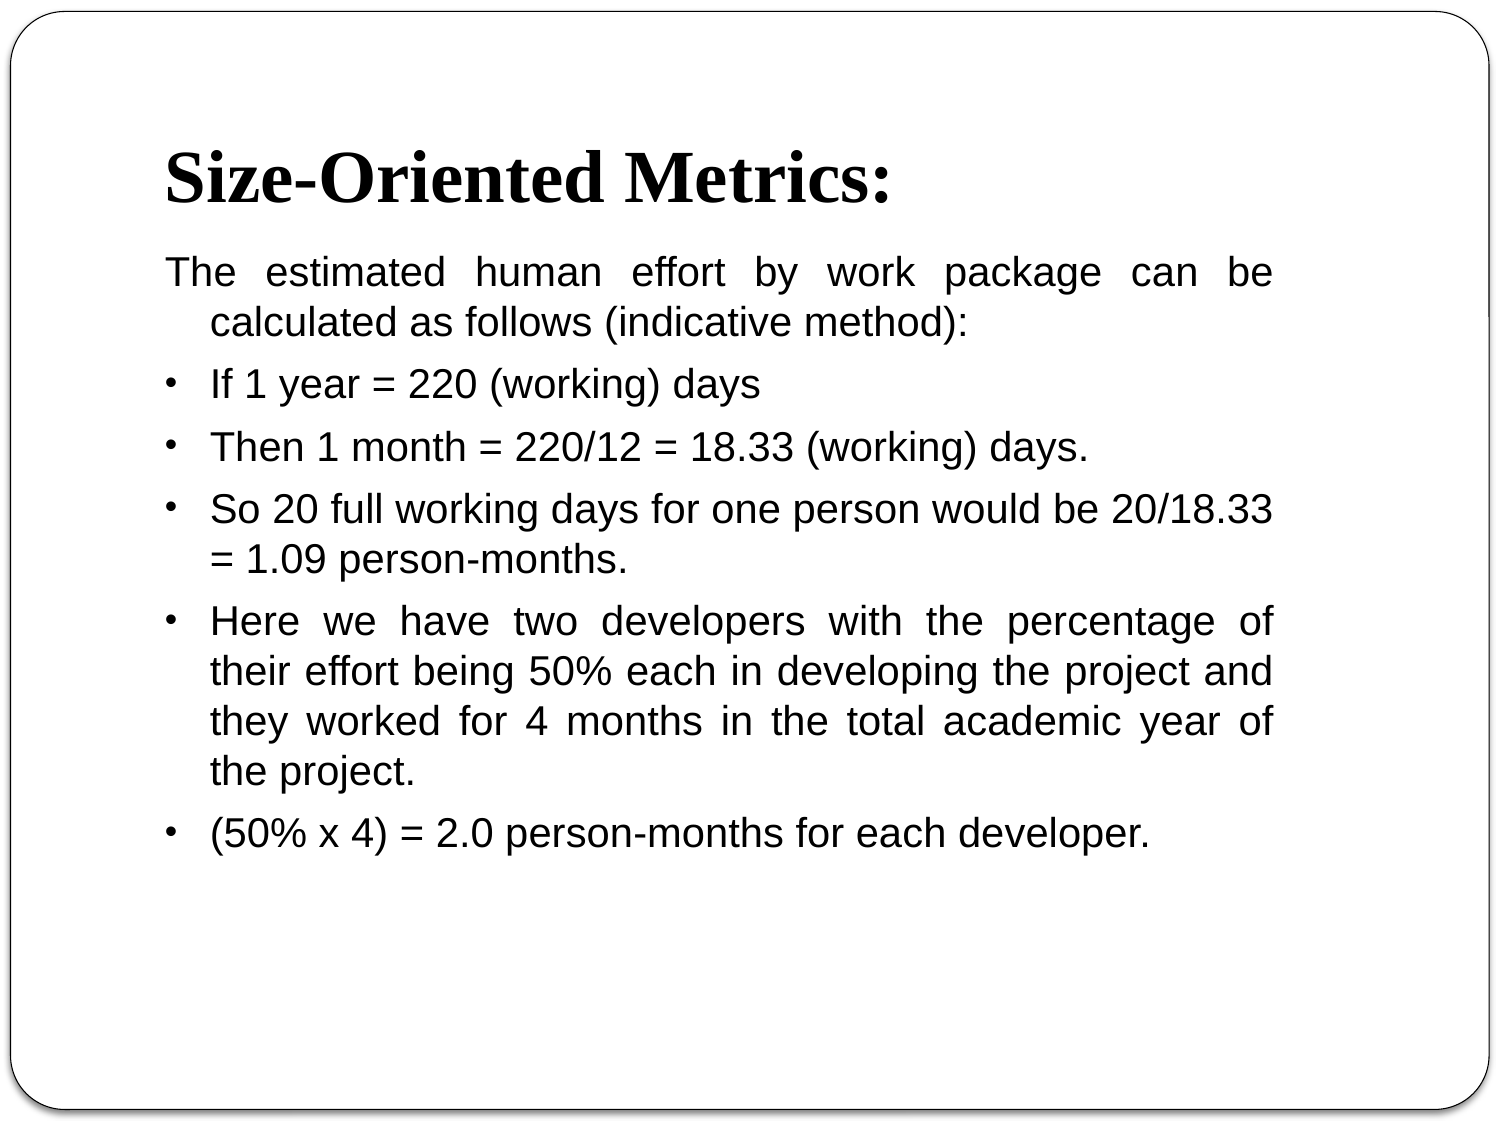

# Size-Oriented Metrics:
The estimated human effort by work package can be calculated as follows (indicative method):
If 1 year = 220 (working) days
Then 1 month = 220/12 = 18.33 (working) days.
So 20 full working days for one person would be 20/18.33 = 1.09 person-months.
Here we have two developers with the percentage of their effort being 50% each in developing the project and they worked for 4 months in the total academic year of the project.
(50% x 4) = 2.0 person-months for each developer.